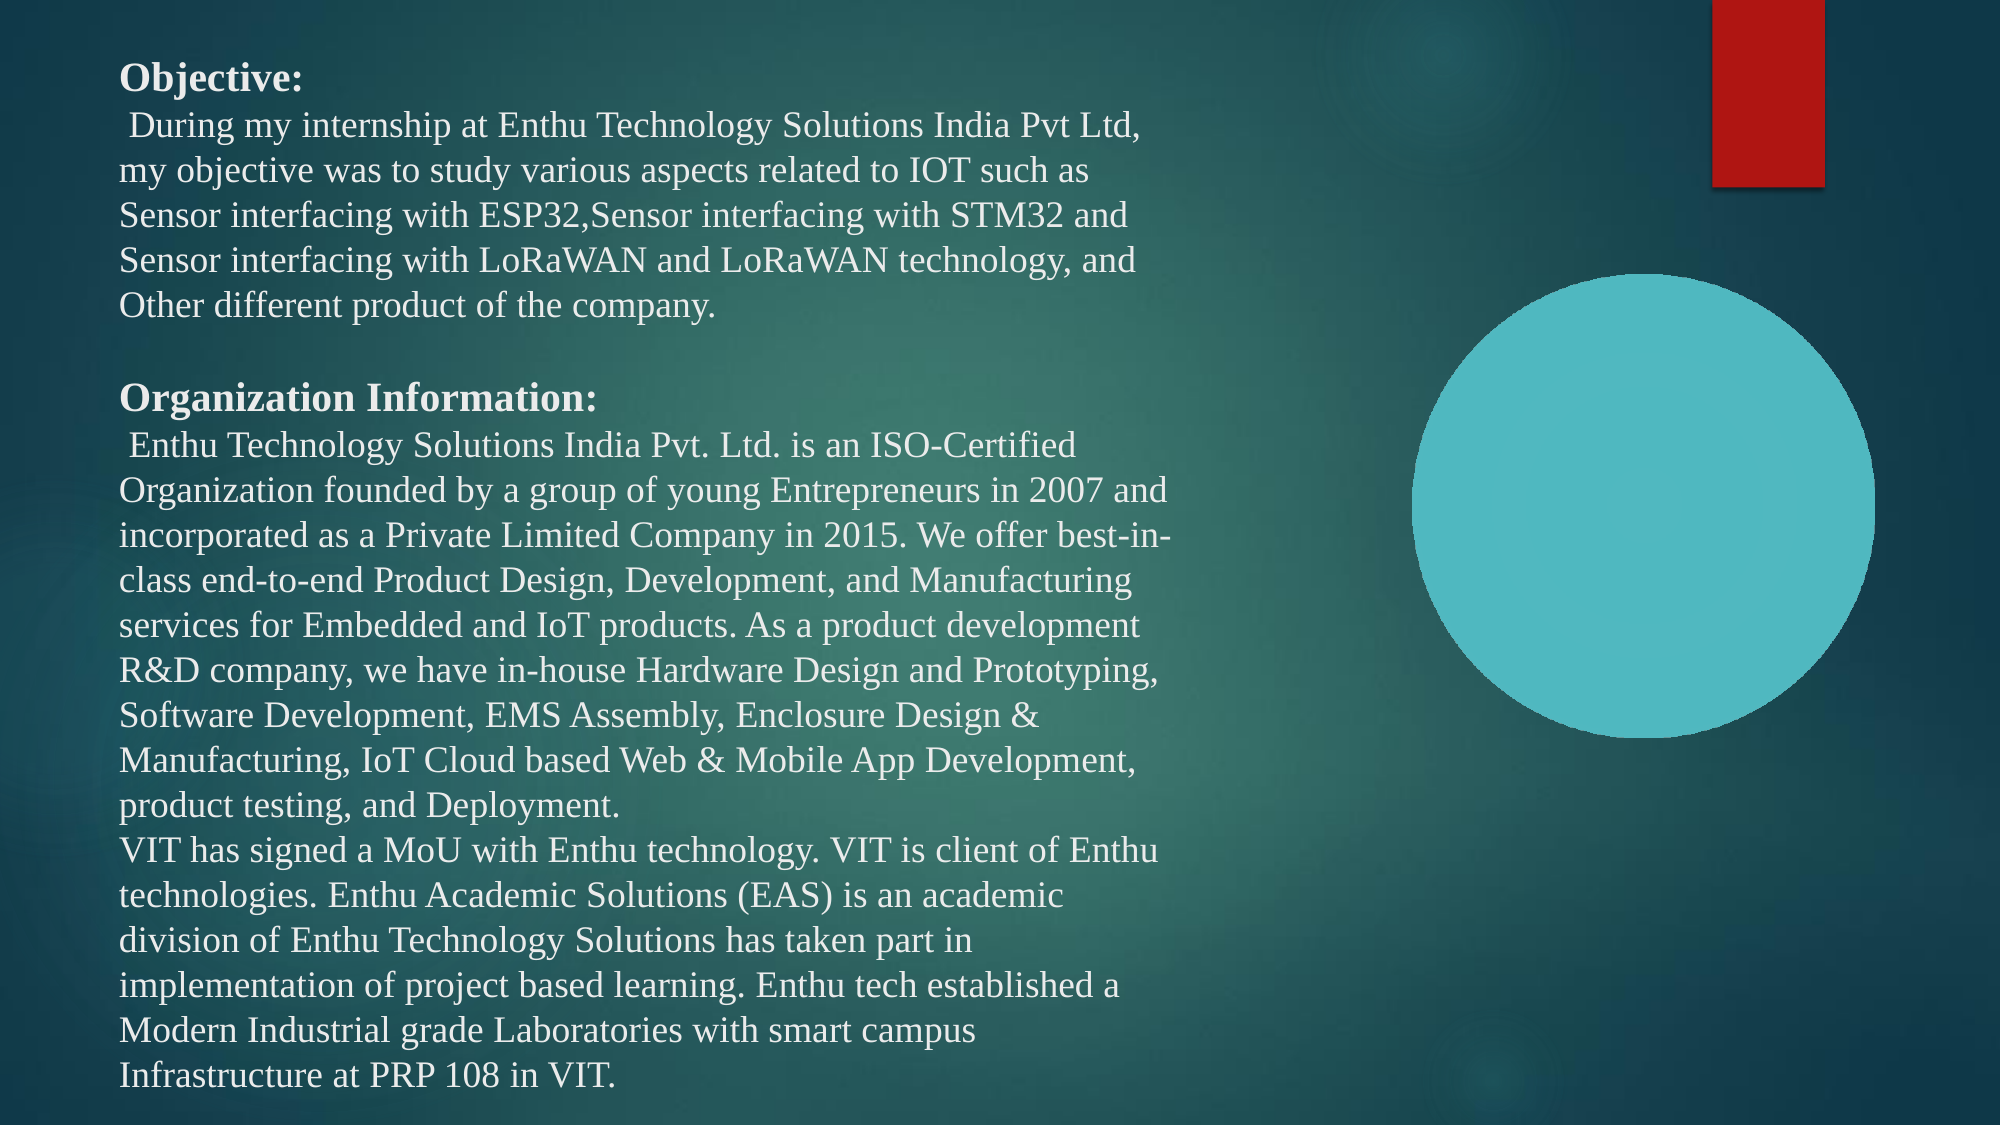

# Objective: During my internship at Enthu Technology Solutions India Pvt Ltd, my objective was to study various aspects related to IOT such as Sensor interfacing with ESP32,Sensor interfacing with STM32 and Sensor interfacing with LoRaWAN and LoRaWAN technology, and Other different product of the company. Organization Information: Enthu Technology Solutions India Pvt. Ltd. is an ISO-Certified Organization founded by a group of young Entrepreneurs in 2007 and incorporated as a Private Limited Company in 2015. We offer best-in-class end-to-end Product Design, Development, and Manufacturing services for Embedded and IoT products. As a product development R&D company, we have in-house Hardware Design and Prototyping, Software Development, EMS Assembly, Enclosure Design & Manufacturing, IoT Cloud based Web & Mobile App Development, product testing, and Deployment. VIT has signed a MoU with Enthu technology. VIT is client of Enthu technologies. Enthu Academic Solutions (EAS) is an academic division of Enthu Technology Solutions has taken part in implementation of project based learning. Enthu tech established a Modern Industrial grade Laboratories with smart campus Infrastructure at PRP 108 in VIT.